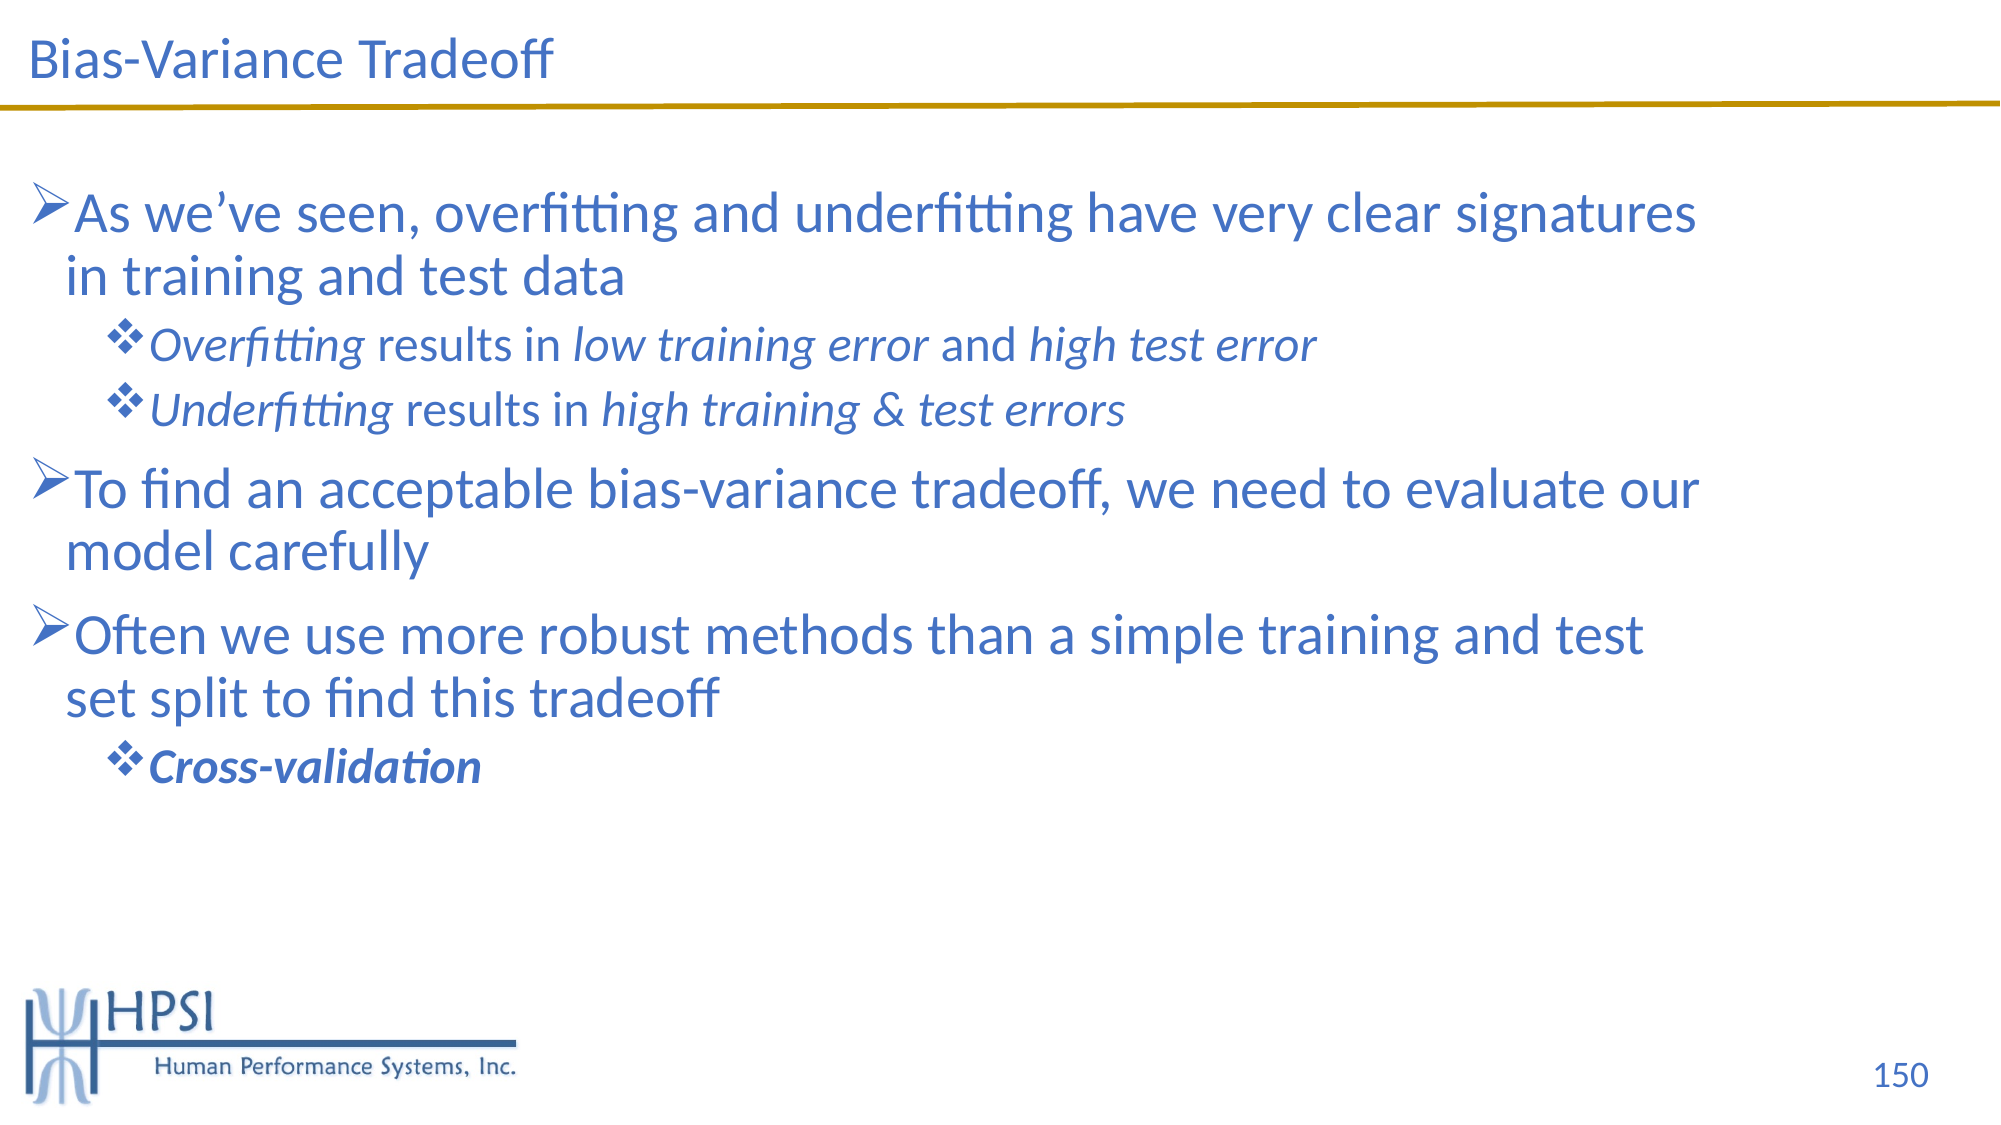

# Bias-Variance Tradeoff
As we’ve seen, overfitting and underfitting have very clear signatures in training and test data
Overfitting results in low training error and high test error
Underfitting results in high training & test errors
To find an acceptable bias-variance tradeoff, we need to evaluate our model carefully
Often we use more robust methods than a simple training and test set split to find this tradeoff
Cross-validation
150